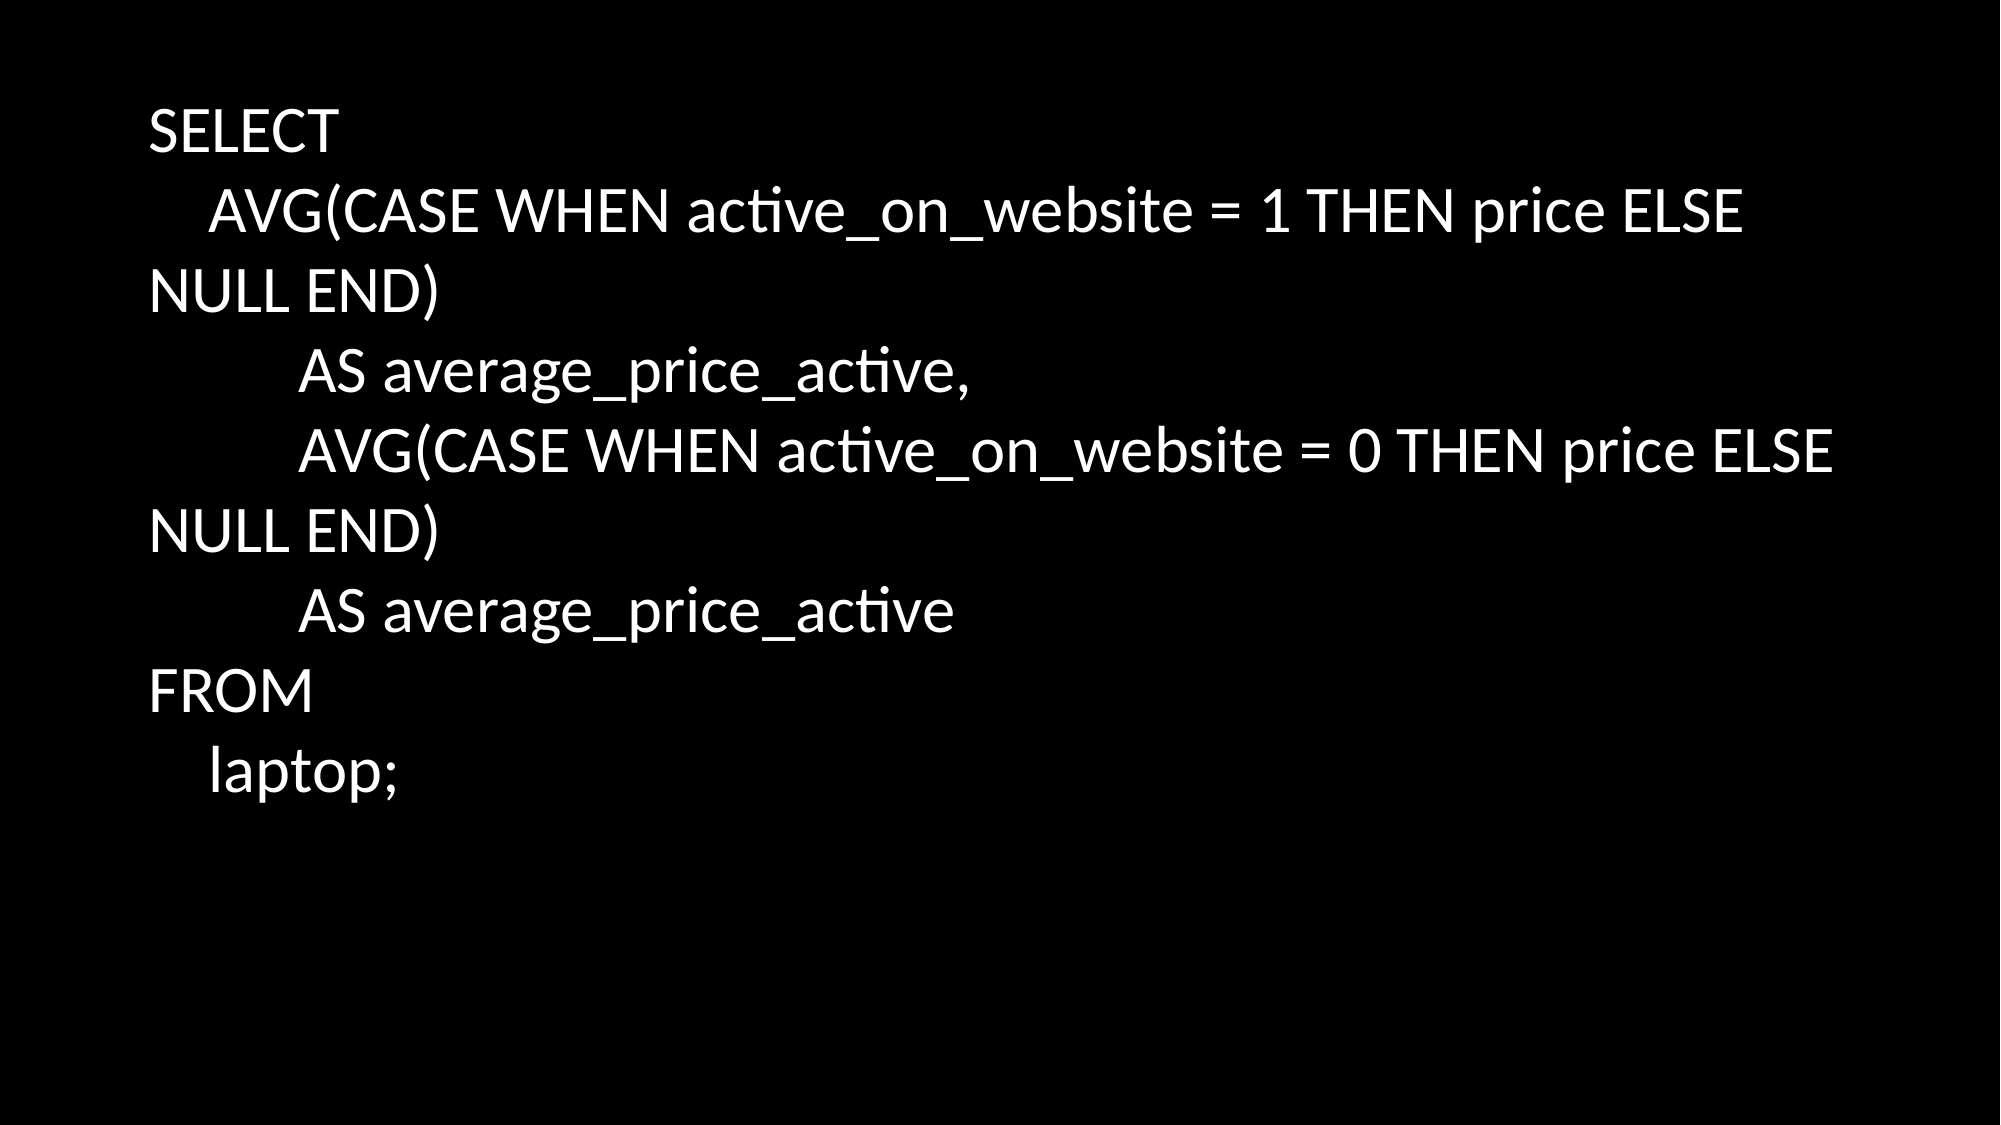

SELECT
    AVG(CASE WHEN active_on_website = 1 THEN price ELSE NULL END)
	AS average_price_active,
	AVG(CASE WHEN active_on_website = 0 THEN price ELSE NULL END)
	AS average_price_active
FROM
    laptop;